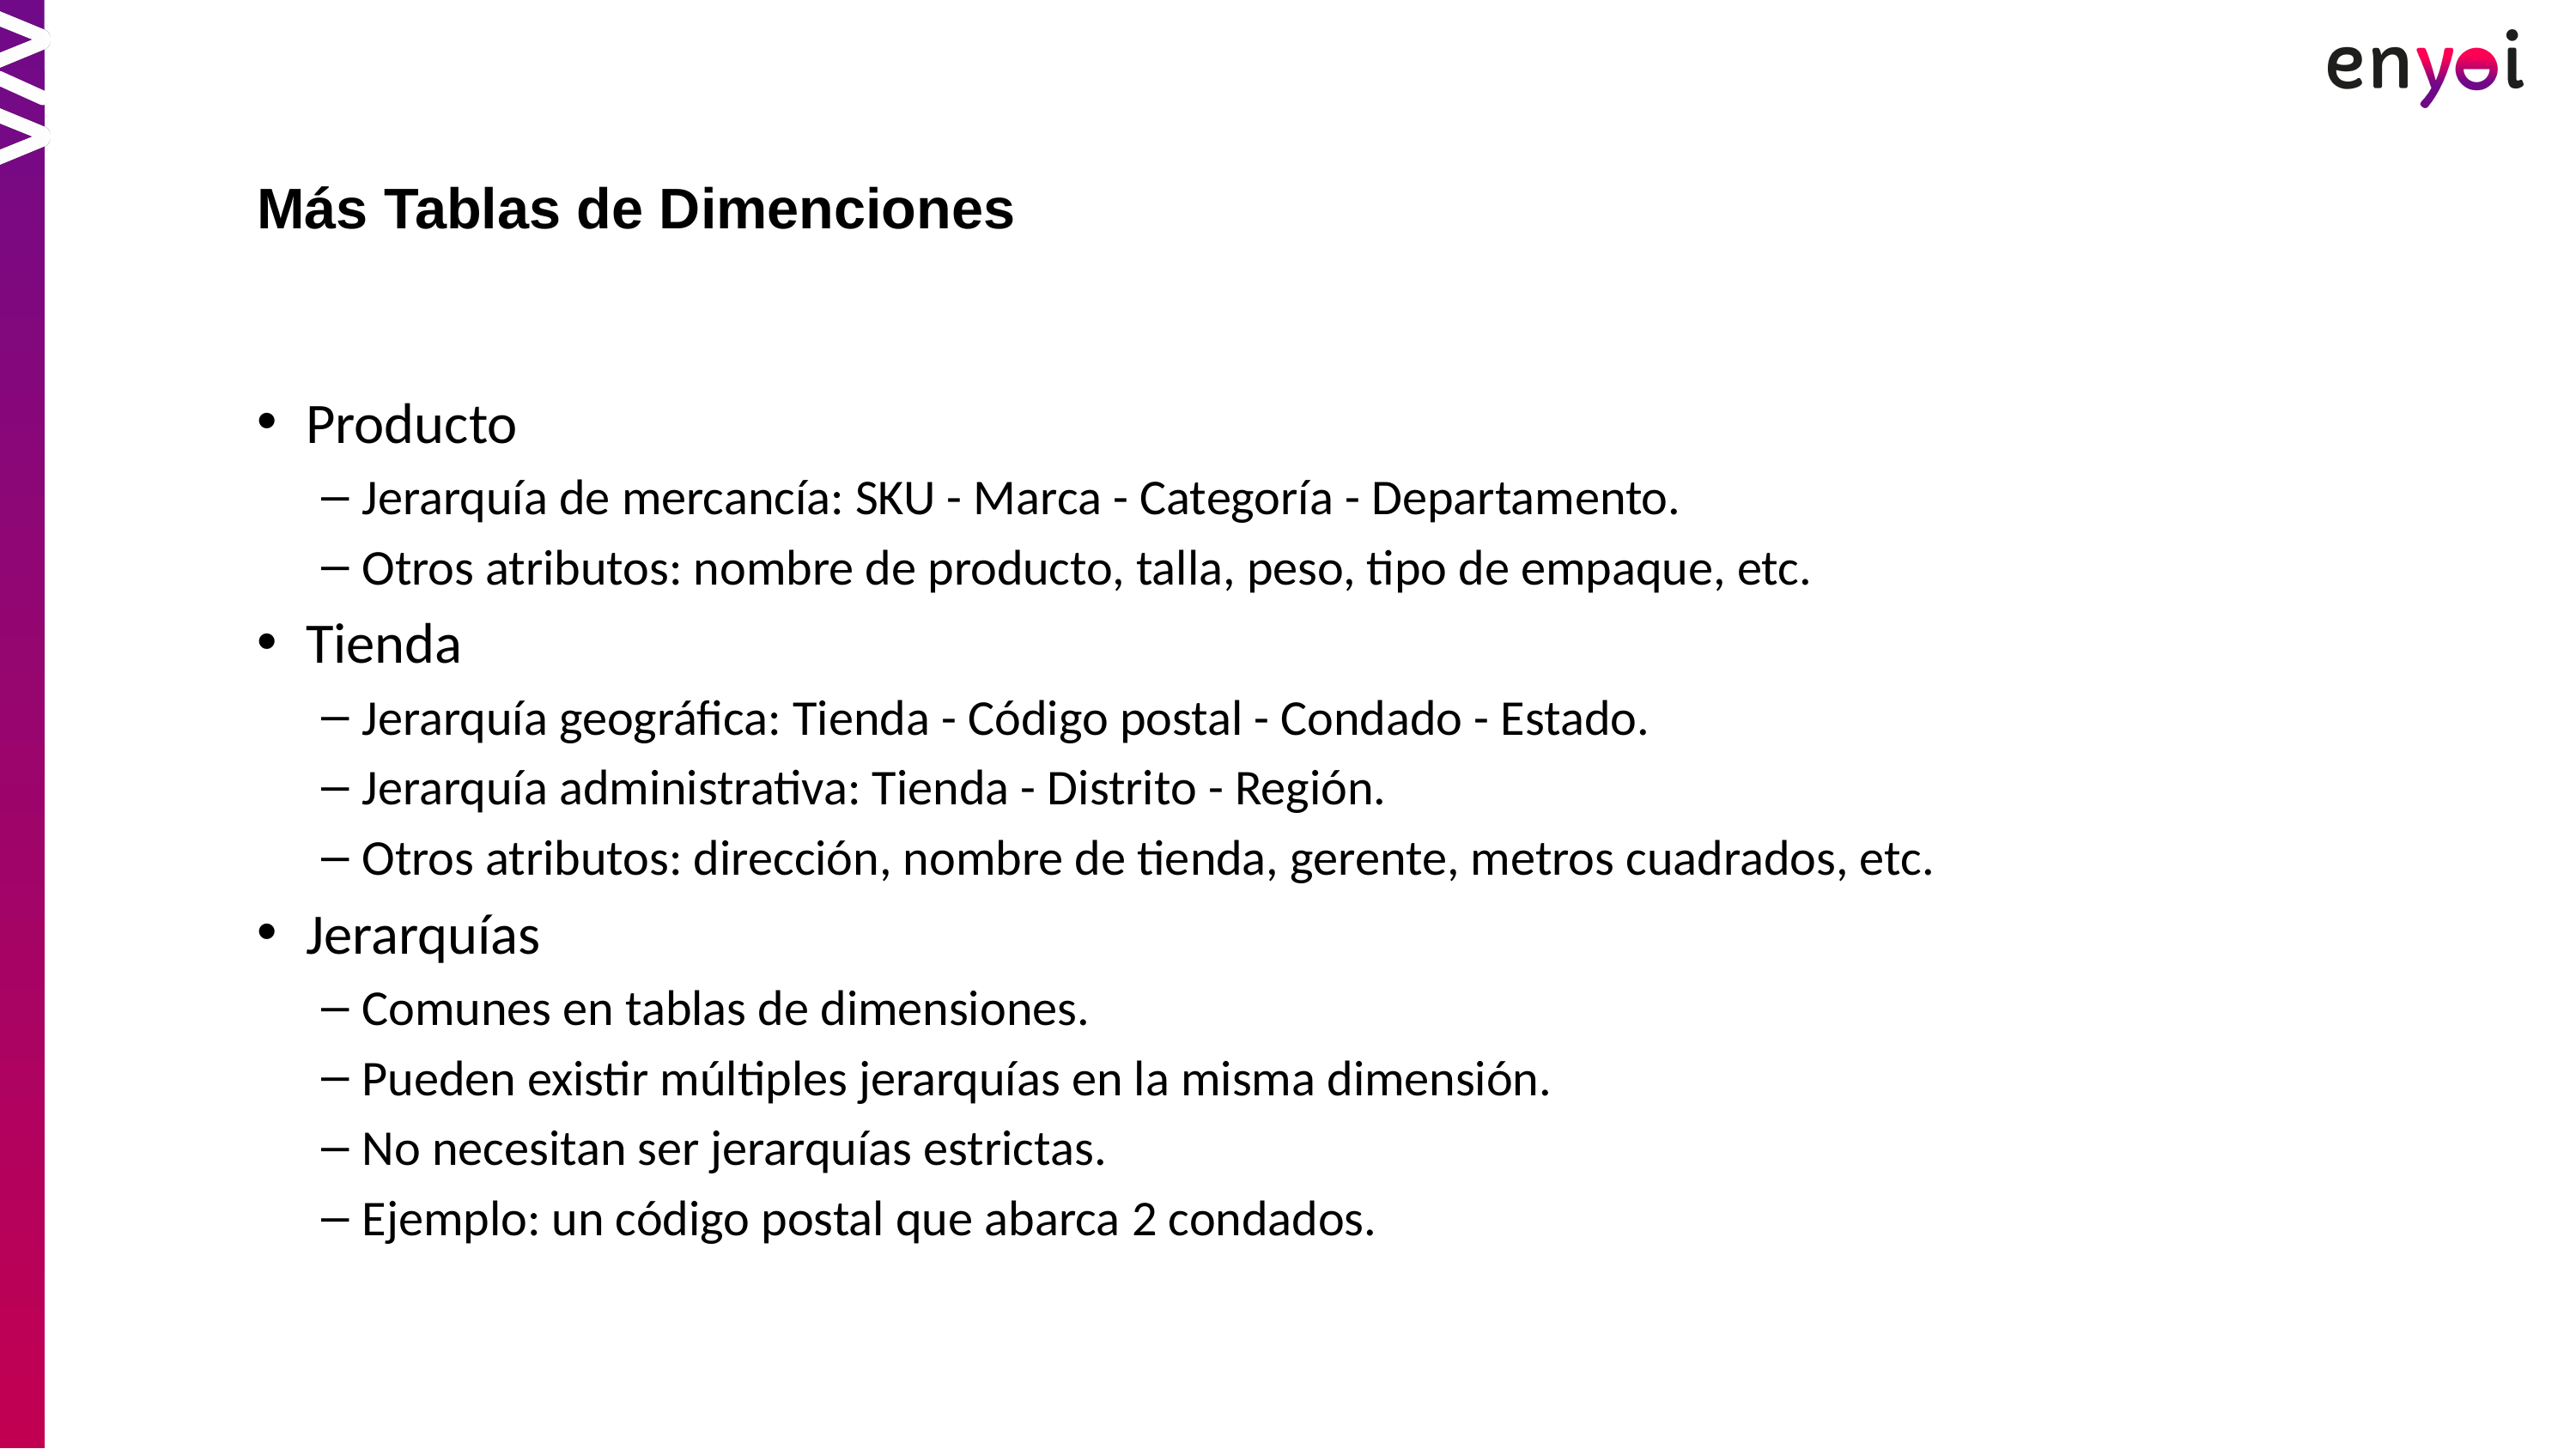

Más Tablas de Dimenciones
Producto
Jerarquía de mercancía: SKU - Marca - Categoría - Departamento.
Otros atributos: nombre de producto, talla, peso, tipo de empaque, etc.
Tienda
Jerarquía geográfica: Tienda - Código postal - Condado - Estado.
Jerarquía administrativa: Tienda - Distrito - Región.
Otros atributos: dirección, nombre de tienda, gerente, metros cuadrados, etc.
Jerarquías
Comunes en tablas de dimensiones.
Pueden existir múltiples jerarquías en la misma dimensión.
No necesitan ser jerarquías estrictas.
Ejemplo: un código postal que abarca 2 condados.